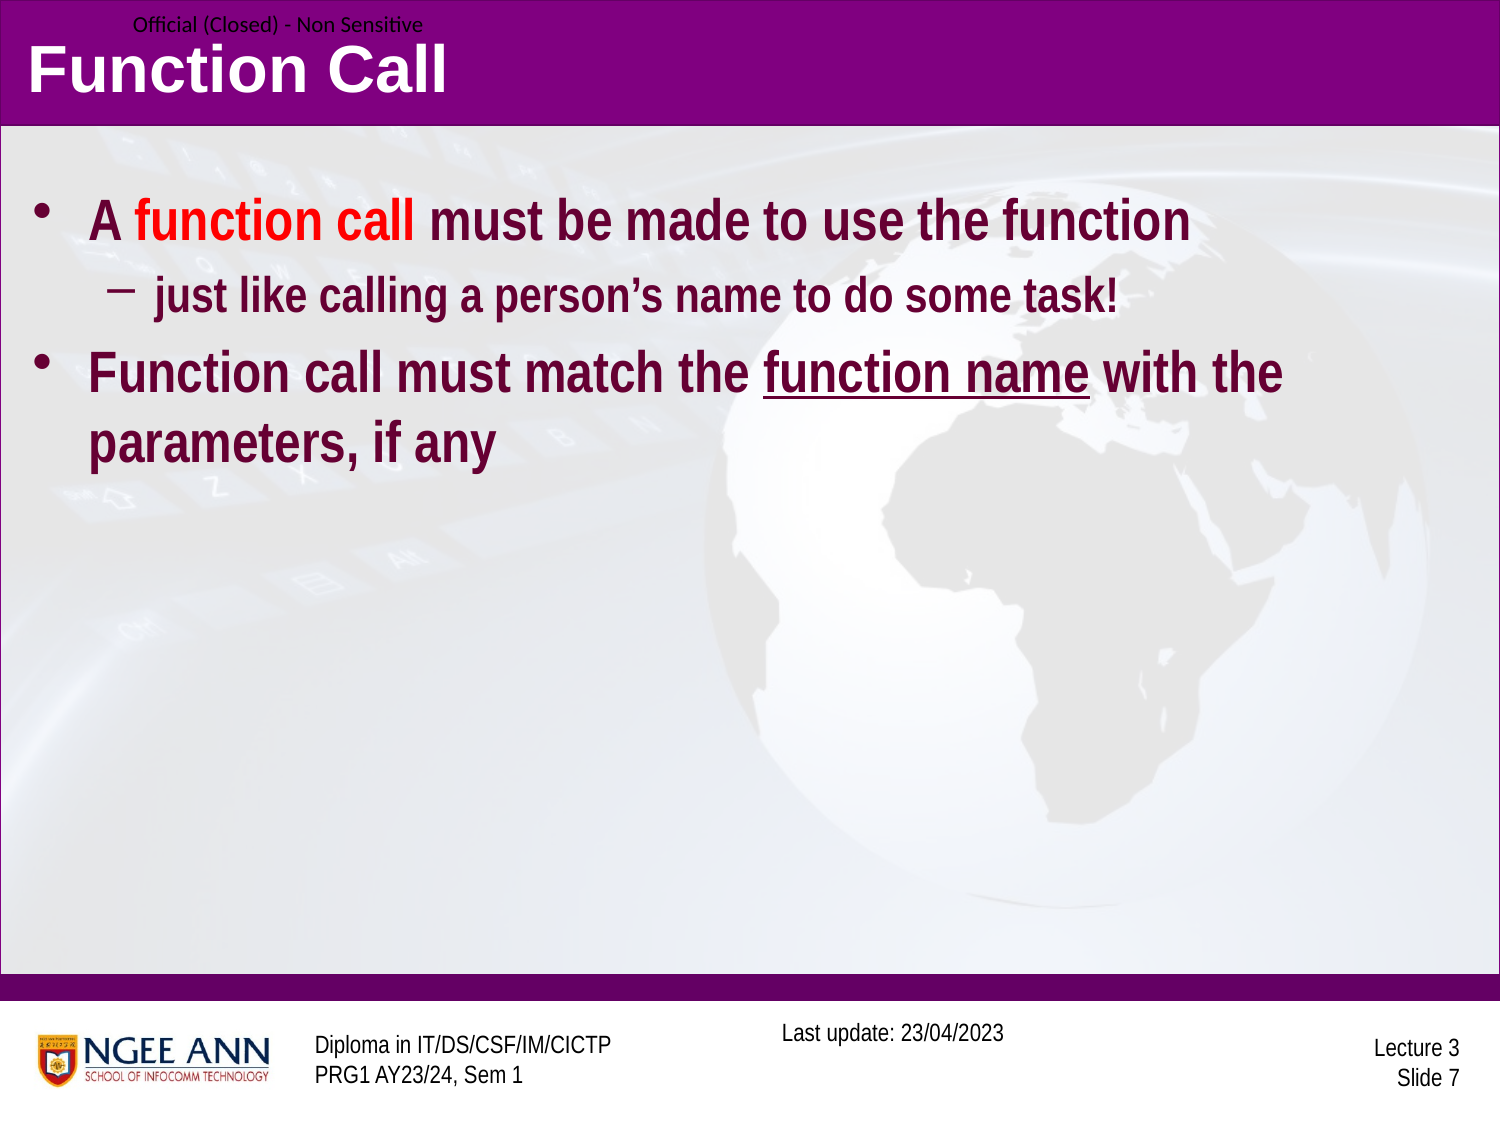

Function Call
A function call must be made to use the function
just like calling a person’s name to do some task!
Function call must match the function name with the parameters, if any